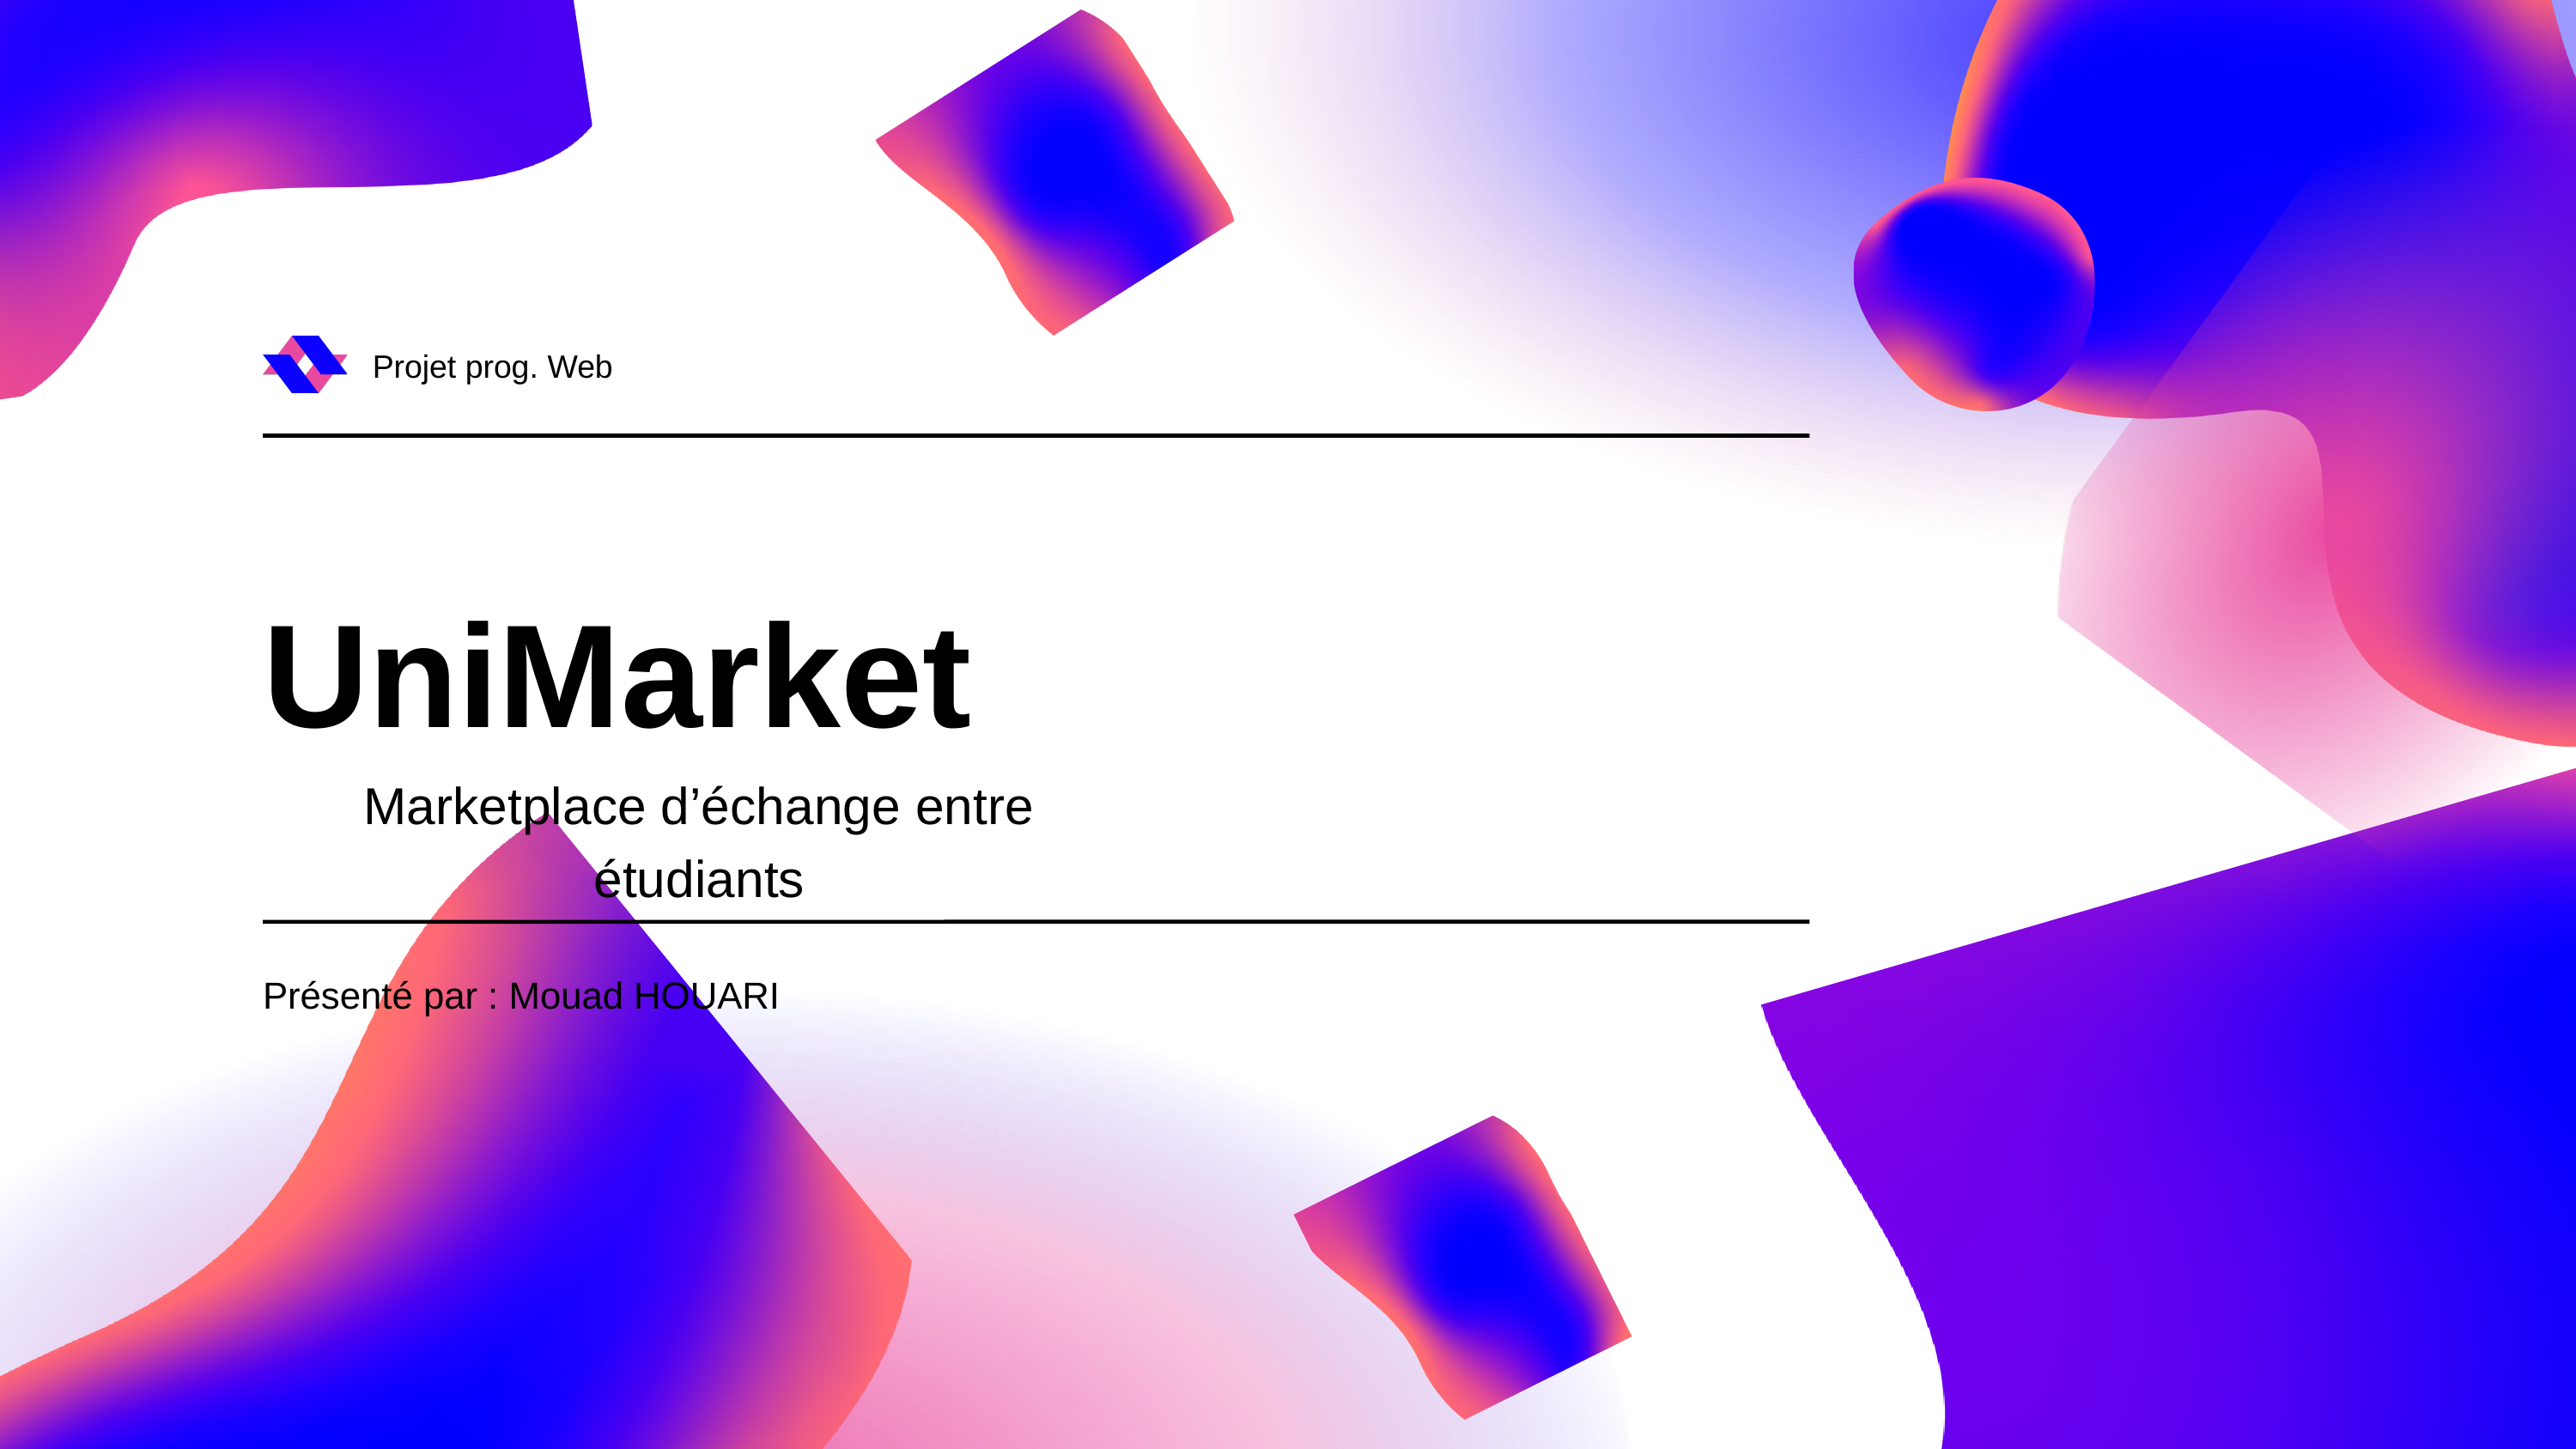

Projet prog. Web

UniMarket
Marketplace d’échange entre étudiants

Présenté par : Mouad HOUARI